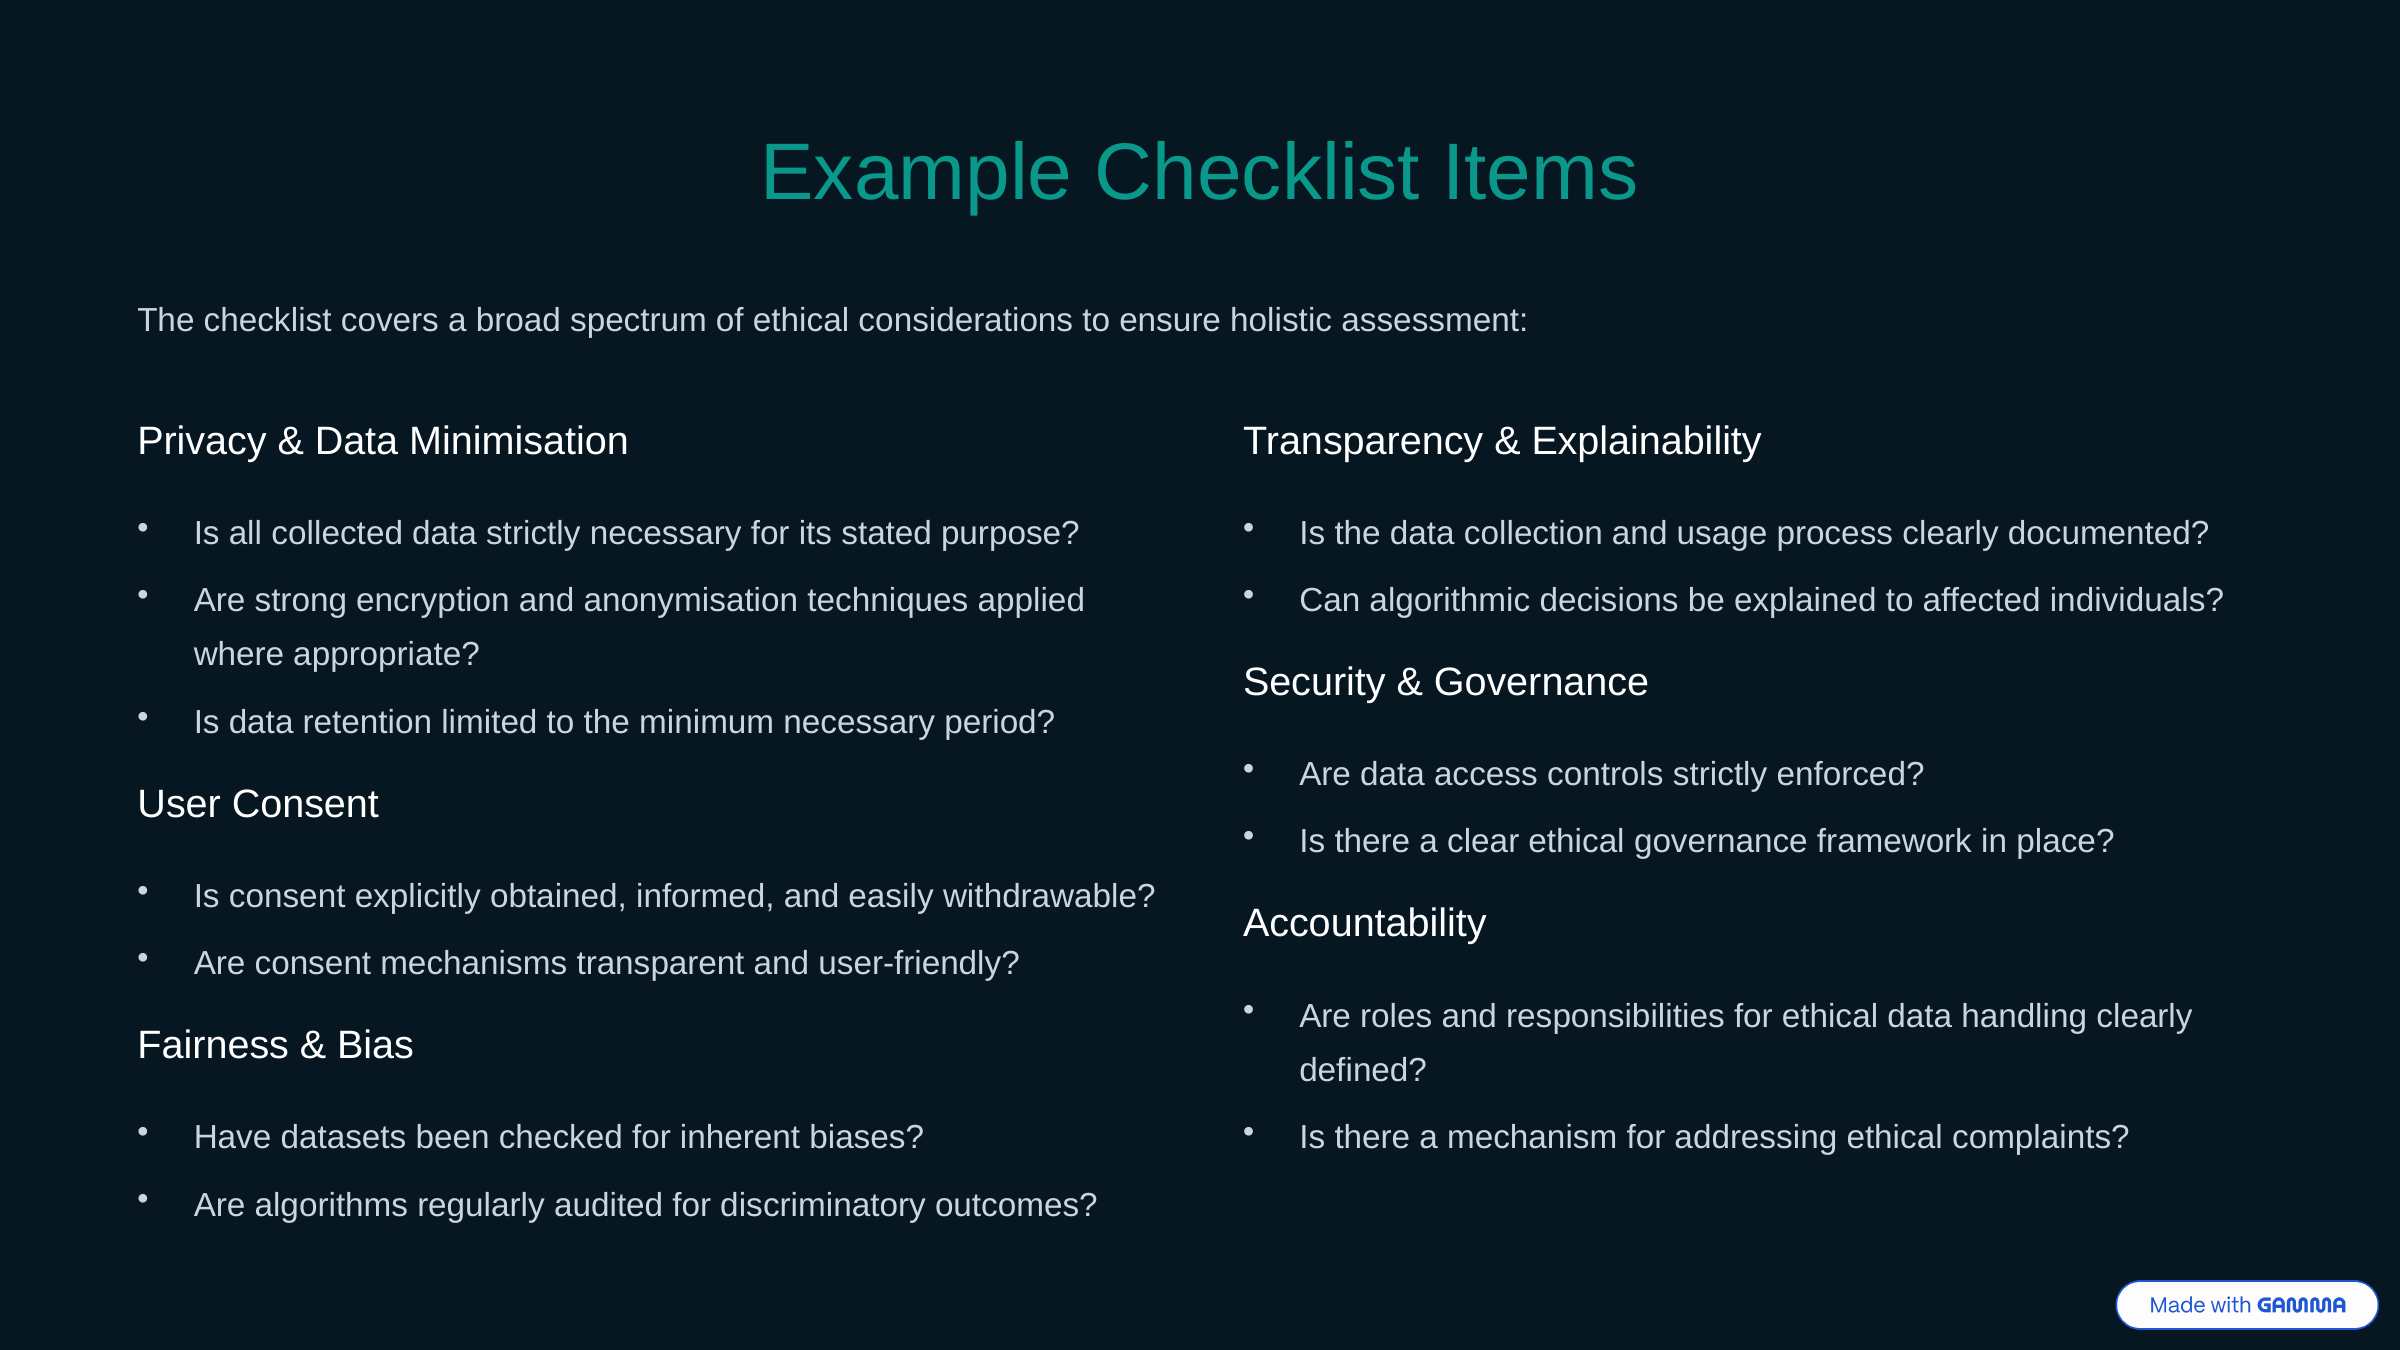

Example Checklist Items
The checklist covers a broad spectrum of ethical considerations to ensure holistic assessment:
Privacy & Data Minimisation
Transparency & Explainability
Is all collected data strictly necessary for its stated purpose?
Is the data collection and usage process clearly documented?
Are strong encryption and anonymisation techniques applied where appropriate?
Can algorithmic decisions be explained to affected individuals?
Security & Governance
Is data retention limited to the minimum necessary period?
Are data access controls strictly enforced?
User Consent
Is there a clear ethical governance framework in place?
Is consent explicitly obtained, informed, and easily withdrawable?
Accountability
Are consent mechanisms transparent and user-friendly?
Are roles and responsibilities for ethical data handling clearly defined?
Fairness & Bias
Have datasets been checked for inherent biases?
Is there a mechanism for addressing ethical complaints?
Are algorithms regularly audited for discriminatory outcomes?